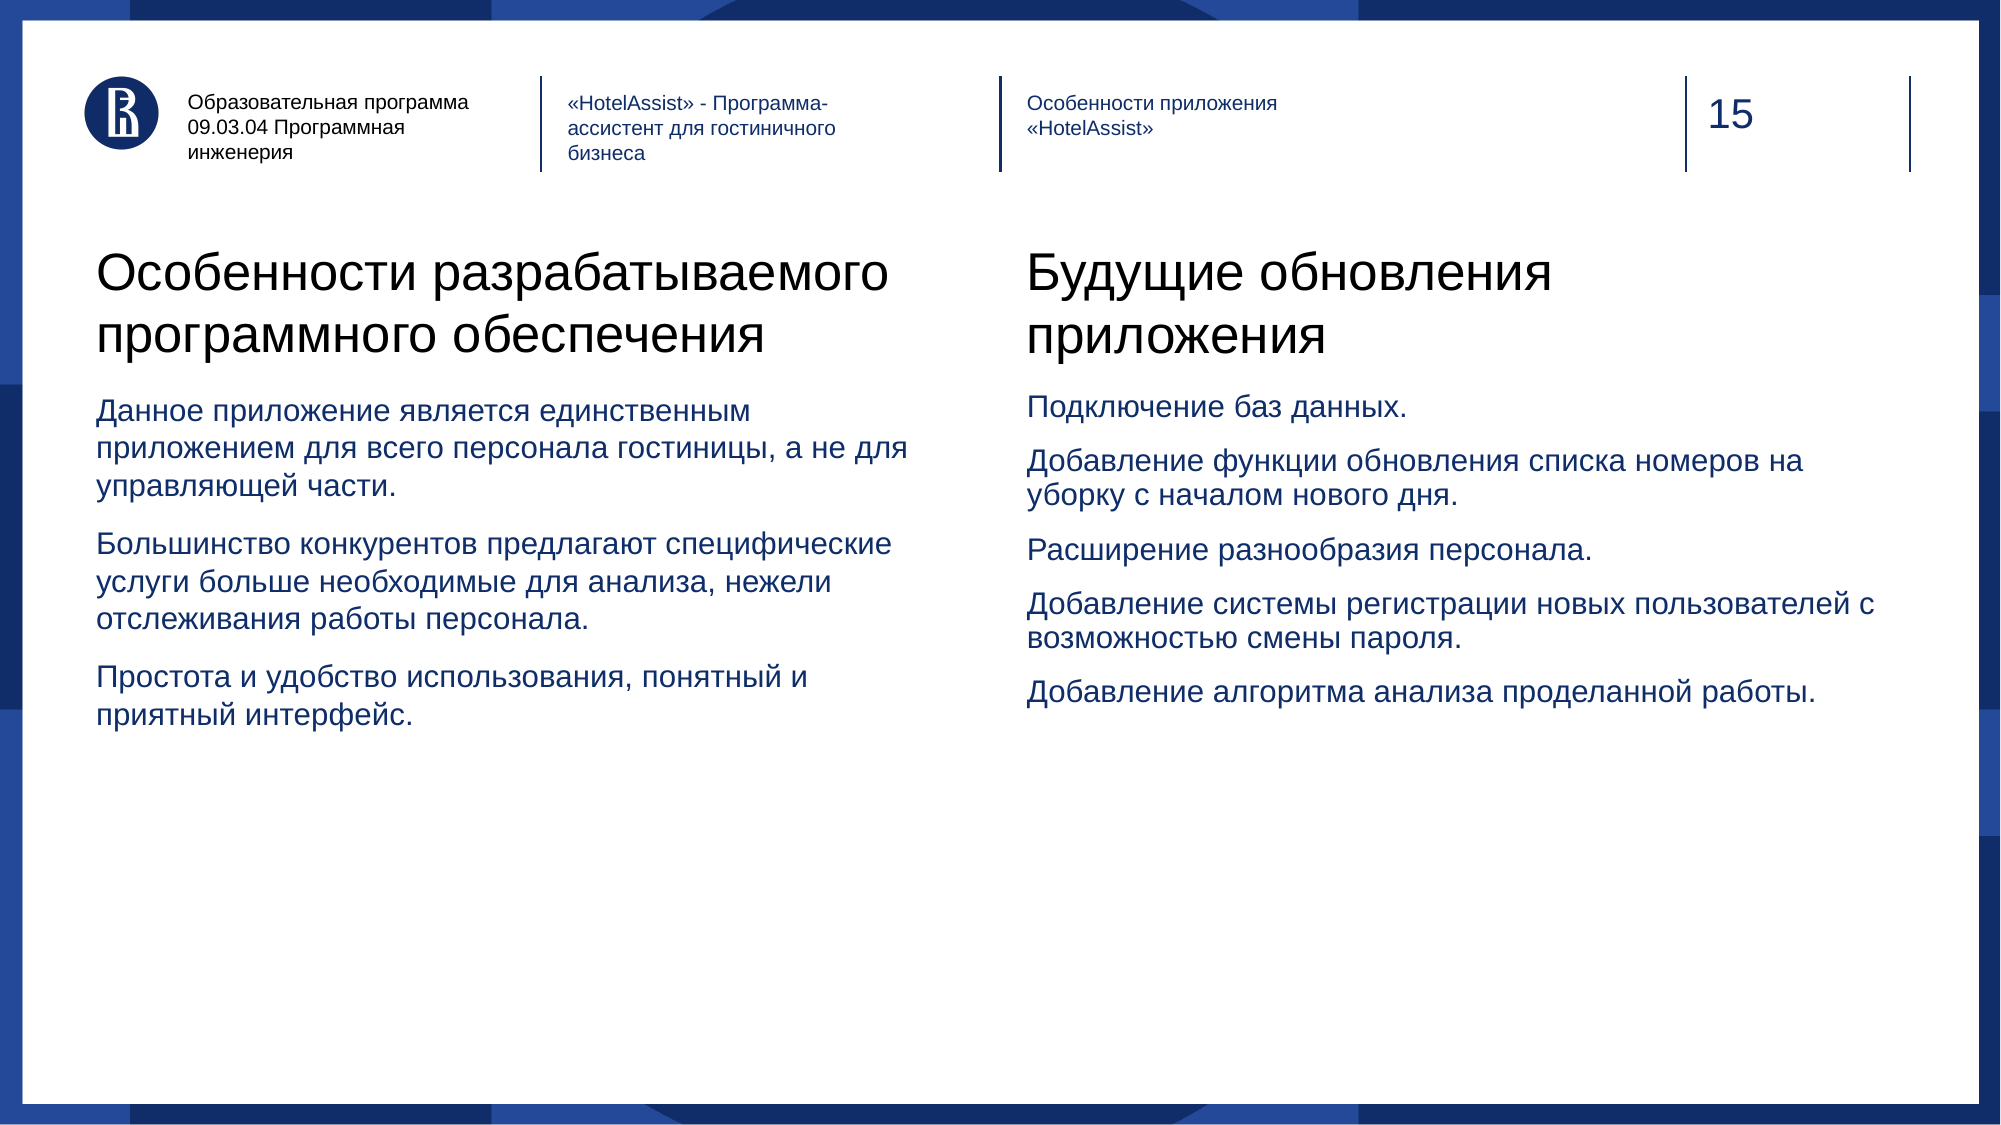

Образовательная программа
09.03.04 Программная инженерия

«HotelAssist» - Программа-ассистент для гостиничного бизнеса

Особенности приложения «HotelAssist»
Будущие обновления приложения
# Особенности разрабатываемого программного обеспечения
Данное приложение является единственным приложением для всего персонала гостиницы, а не для управляющей части.
Большинство конкурентов предлагают специфические услуги больше необходимые для анализа, нежели отслеживания работы персонала.
Простота и удобство использования, понятный и приятный интерфейс.
Подключение баз данных.
Добавление функции обновления списка номеров на уборку с началом нового дня.
Расширение разнообразия персонала.
Добавление системы регистрации новых пользователей с возможностью смены пароля.
Добавление алгоритма анализа проделанной работы.